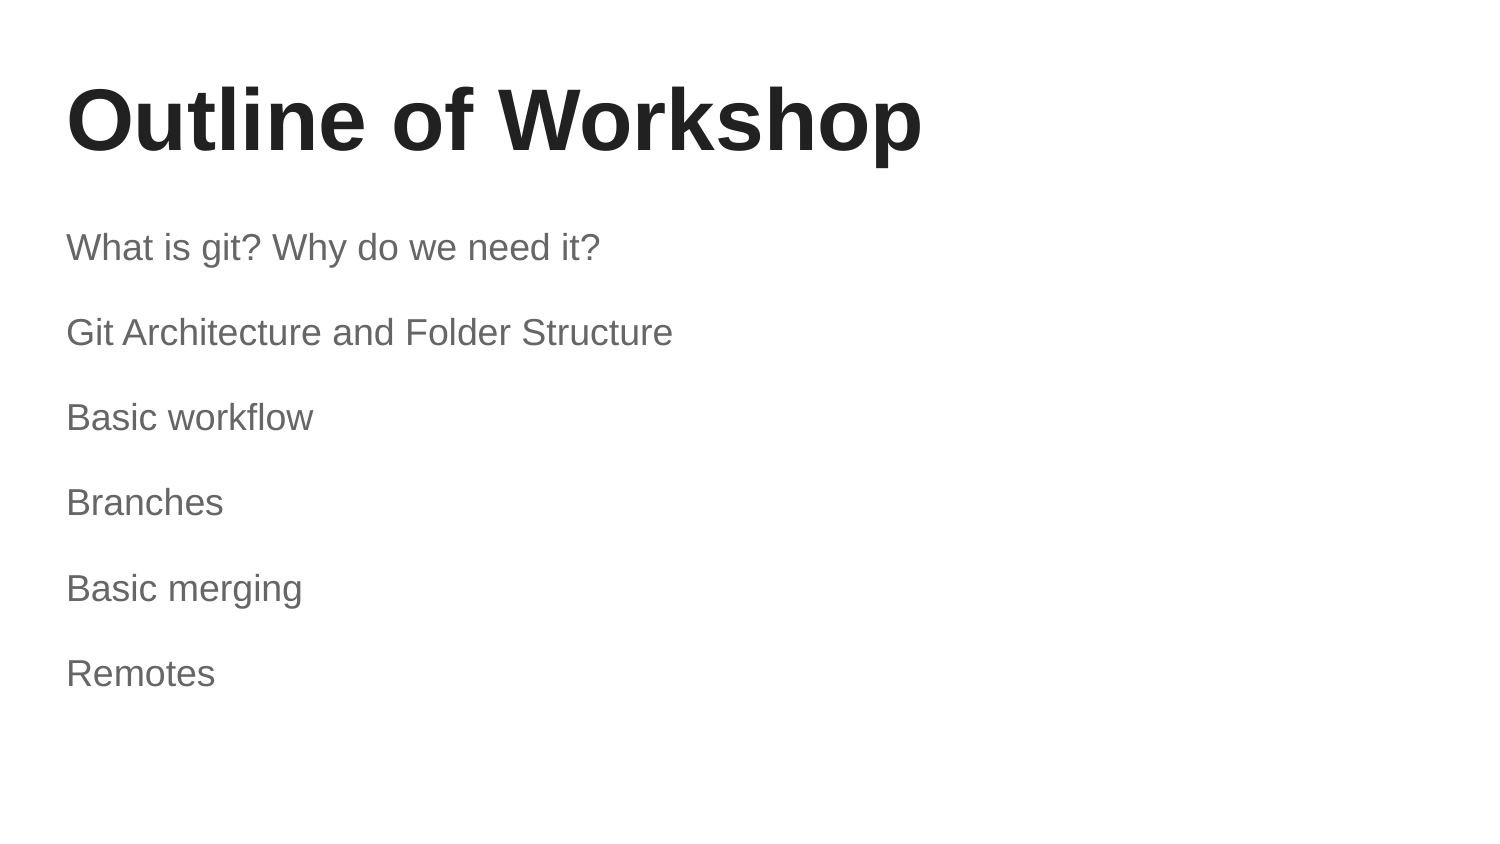

# Outline of Workshop
What is git? Why do we need it?
Git Architecture and Folder Structure
Basic workflow
Branches
Basic merging
Remotes